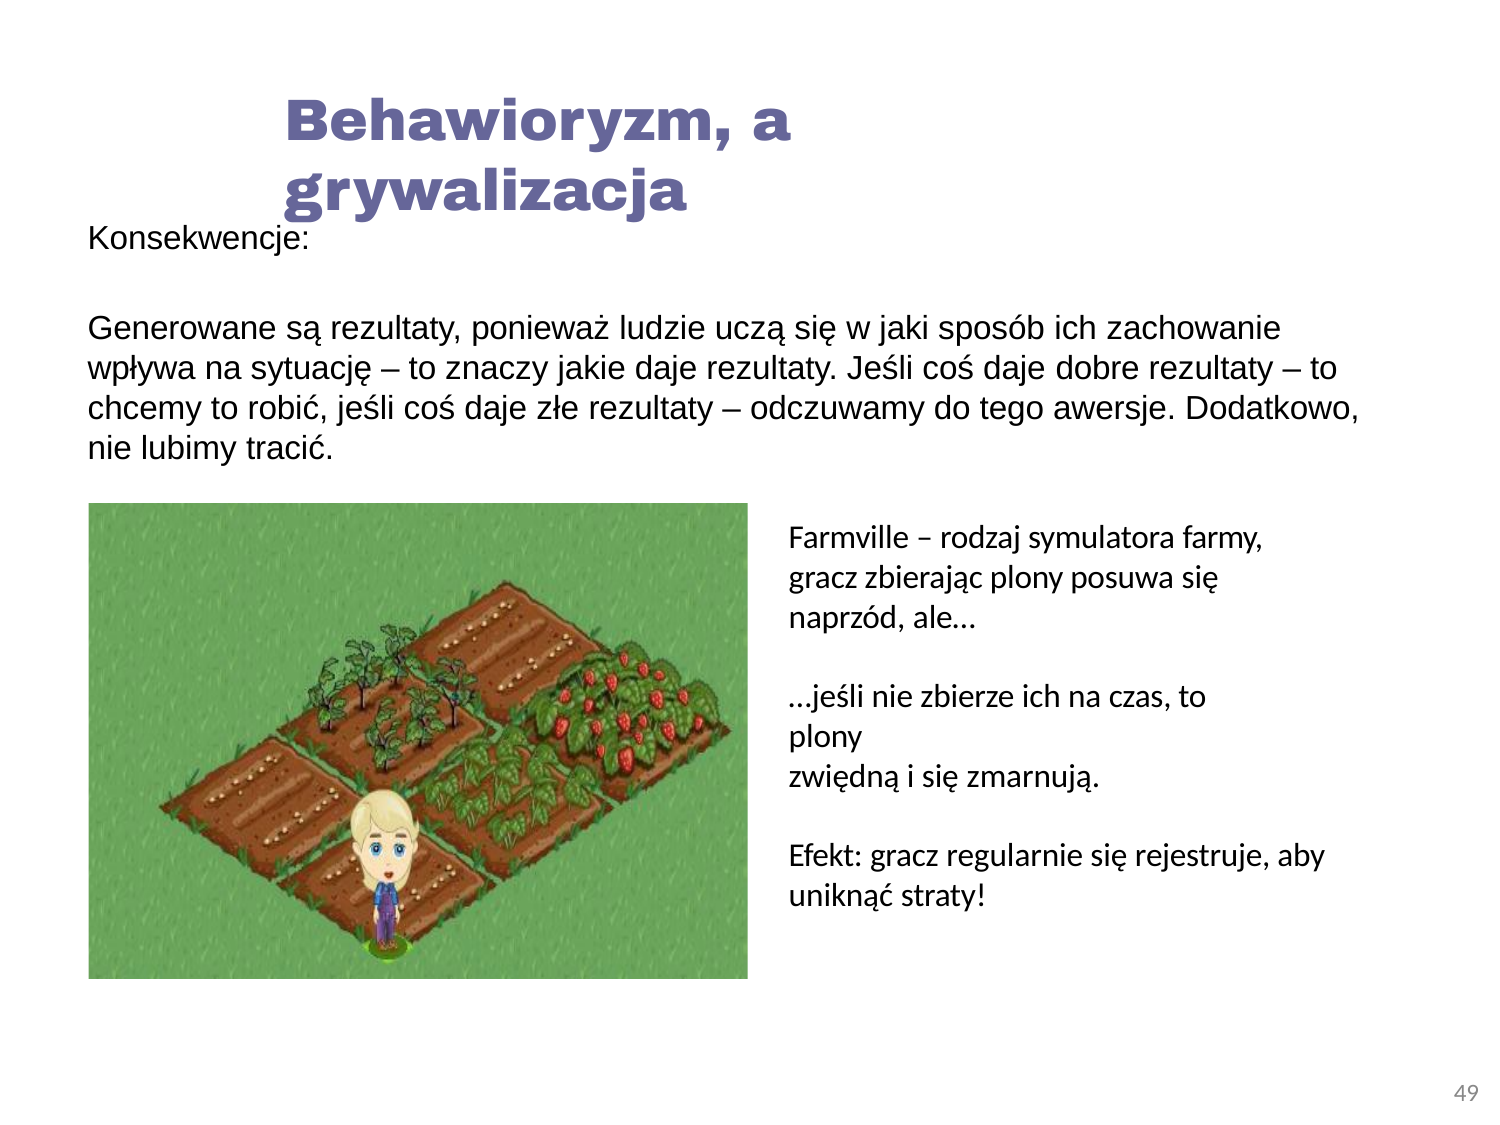

# Behawioryzm, a grywalizacja
Konsekwencje:

Generowane są rezultaty, ponieważ ludzie uczą się w jaki sposób ich zachowanie  wpływa na sytuację – to znaczy jakie daje rezultaty. Jeśli coś daje dobre rezultaty – to  chcemy to robić, jeśli coś daje złe rezultaty – odczuwamy do tego awersje. Dodatkowo,  nie lubimy tracić.

Farmville – rodzaj symulatora farmy,  gracz zbierając plony posuwa się  naprzód, ale…

…jeśli nie zbierze ich na czas, to plony
zwiędną i się zmarnują.

Efekt: gracz regularnie się rejestruje, aby  uniknąć straty!

49